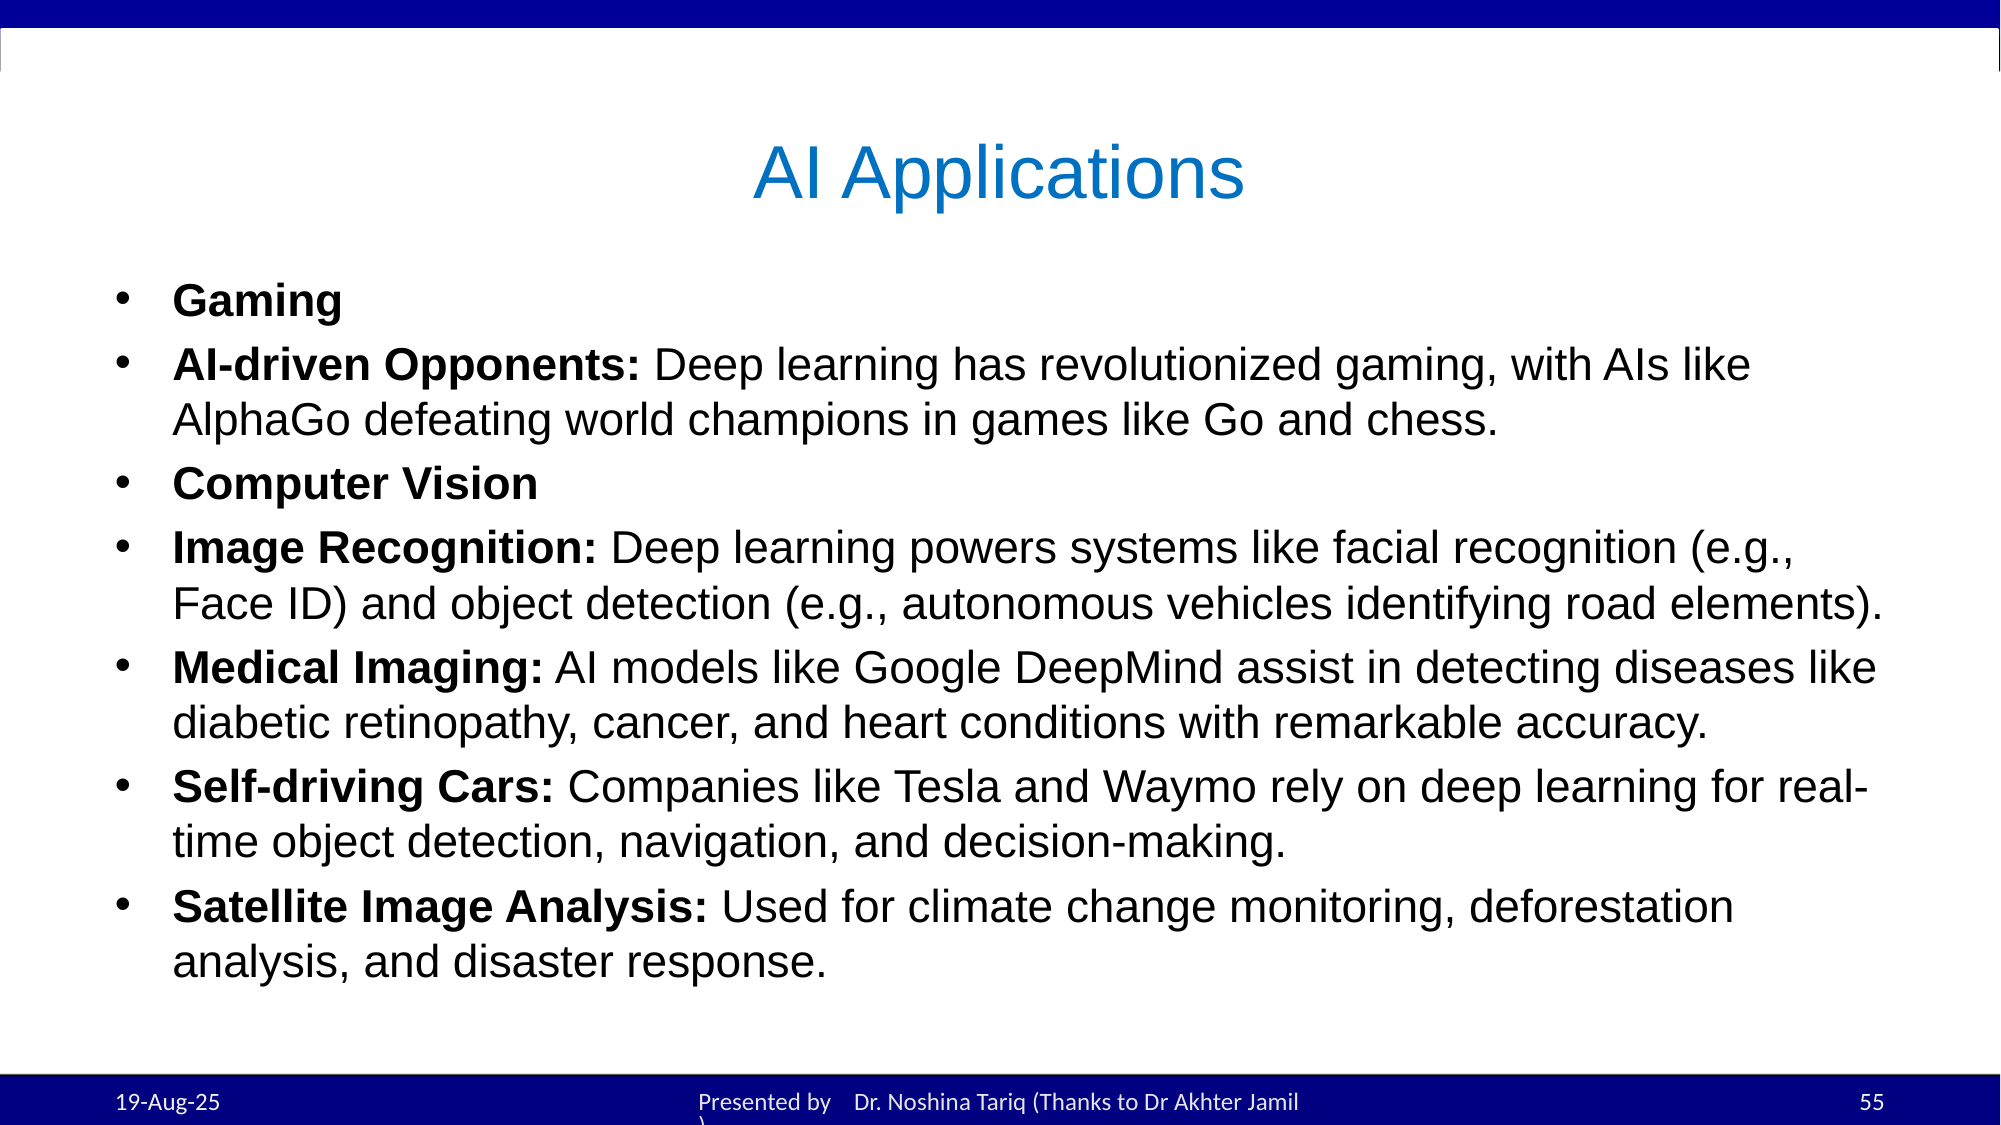

# AI Applications
Gaming
AI-driven Opponents: Deep learning has revolutionized gaming, with AIs like AlphaGo defeating world champions in games like Go and chess.
Computer Vision
Image Recognition: Deep learning powers systems like facial recognition (e.g., Face ID) and object detection (e.g., autonomous vehicles identifying road elements).
Medical Imaging: AI models like Google DeepMind assist in detecting diseases like diabetic retinopathy, cancer, and heart conditions with remarkable accuracy.
Self-driving Cars: Companies like Tesla and Waymo rely on deep learning for real-time object detection, navigation, and decision-making.
Satellite Image Analysis: Used for climate change monitoring, deforestation analysis, and disaster response.
19-Aug-25
Presented by    Dr. Noshina Tariq (Thanks to Dr Akhter Jamil)
55